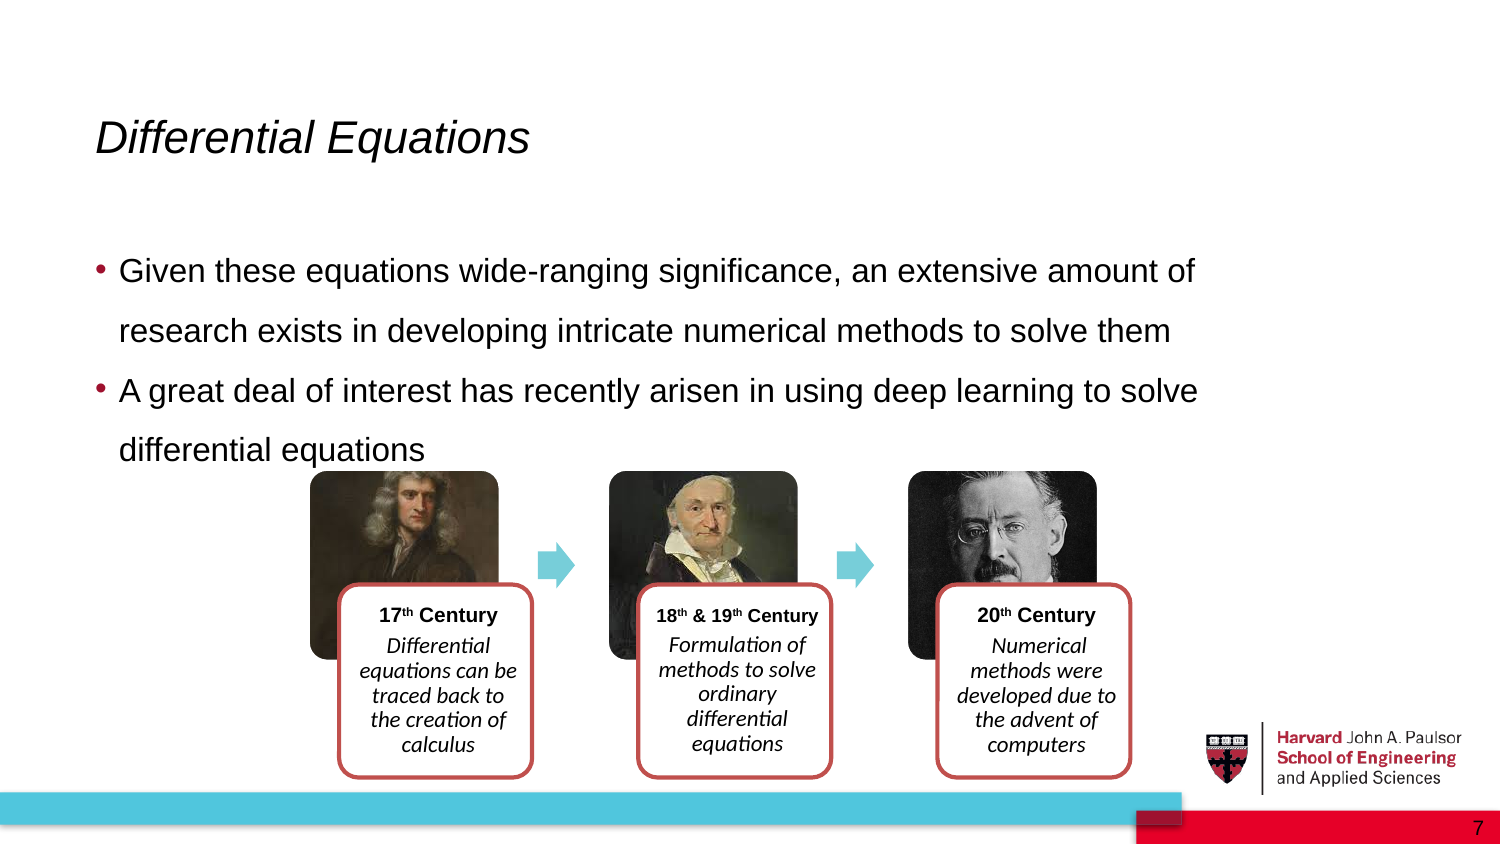

Differential Equations
Given these equations wide-ranging significance, an extensive amount of research exists in developing intricate numerical methods to solve them
A great deal of interest has recently arisen in using deep learning to solve differential equations

17th Century
Differential equations can be traced back to the creation of calculus

18th & 19th Century
Formulation of methods to solve ordinary differential equations

20th Century
 Numerical methods were developed due to the advent of computers
7